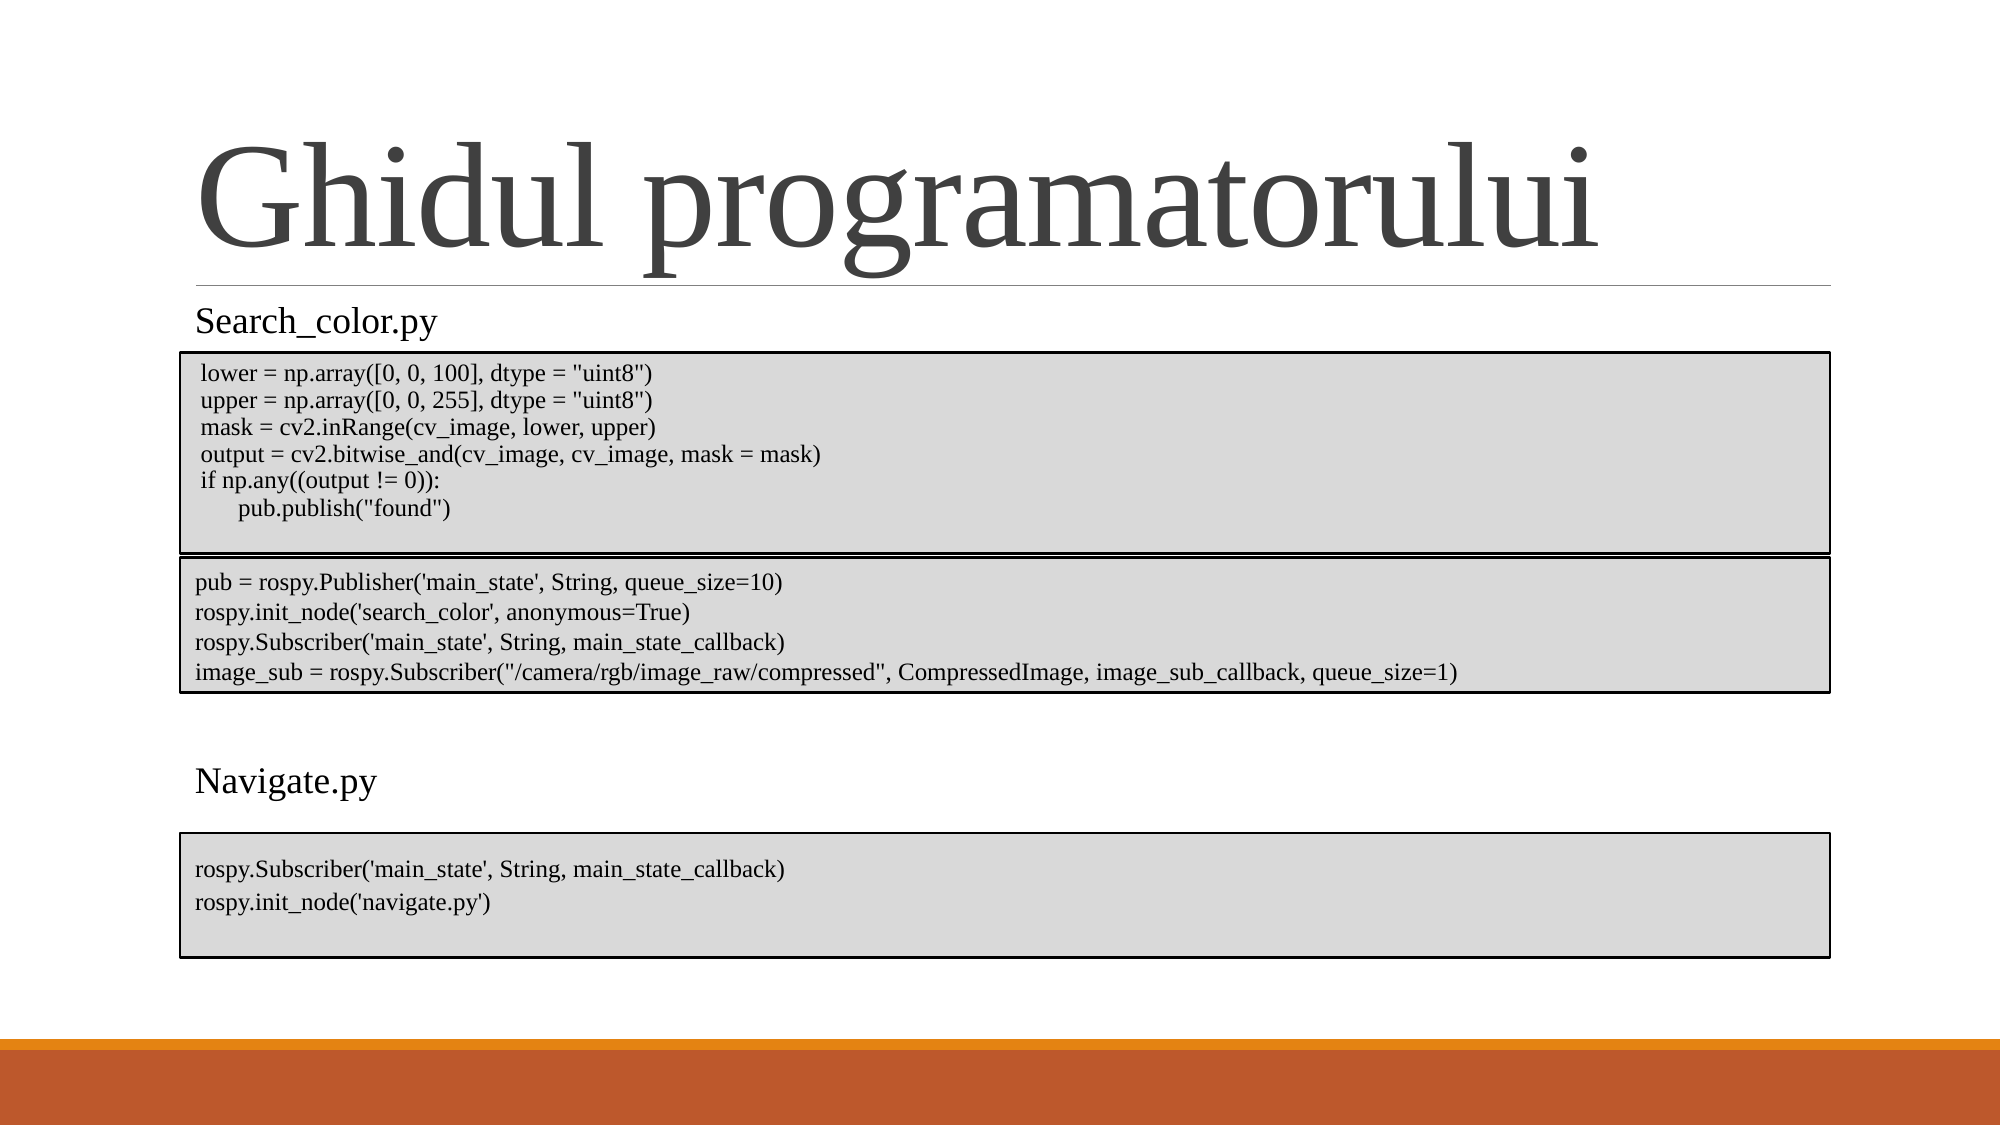

# Ghidul programatorului
Search_color.py
lower = np.array([0, 0, 100], dtype = "uint8")
upper = np.array([0, 0, 255], dtype = "uint8")
mask = cv2.inRange(cv_image, lower, upper)
output = cv2.bitwise_and(cv_image, cv_image, mask = mask)
if np.any((output != 0)):
      pub.publish("found")
pub = rospy.Publisher('main_state', String, queue_size=10)
rospy.init_node('search_color', anonymous=True)
rospy.Subscriber('main_state', String, main_state_callback)
image_sub = rospy.Subscriber("/camera/rgb/image_raw/compressed", CompressedImage, image_sub_callback, queue_size=1)
Navigate.py
rospy.Subscriber('main_state', String, main_state_callback)
rospy.init_node('navigate.py')